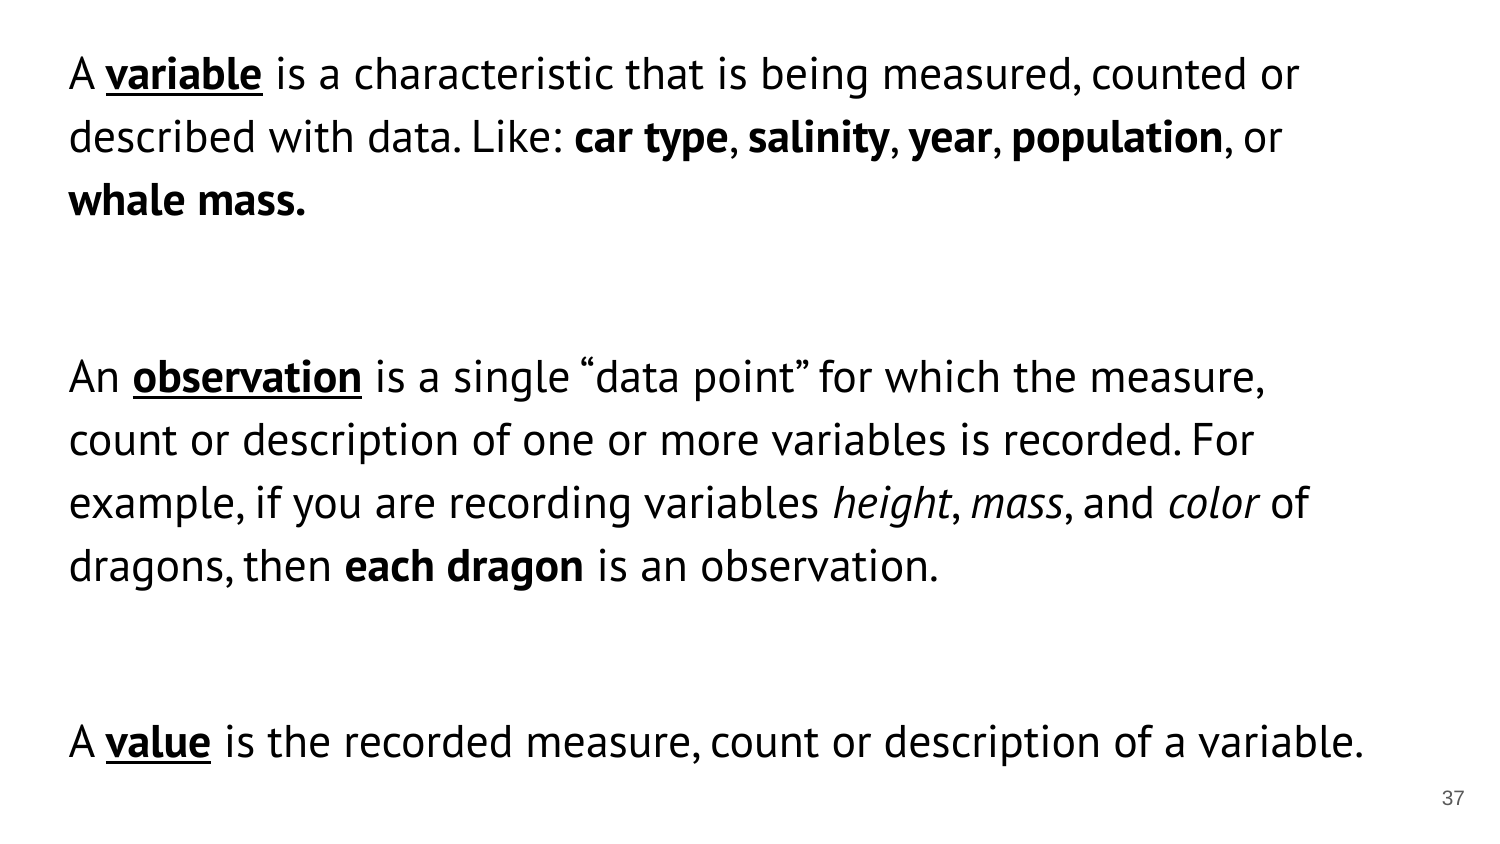

A variable is a characteristic that is being measured, counted or described with data. Like: car type, salinity, year, population, or whale mass.

An observation is a single “data point” for which the measure, count or description of one or more variables is recorded. For example, if you are recording variables height, mass, and color of dragons, then each dragon is an observation.

A value is the recorded measure, count or description of a variable.

37